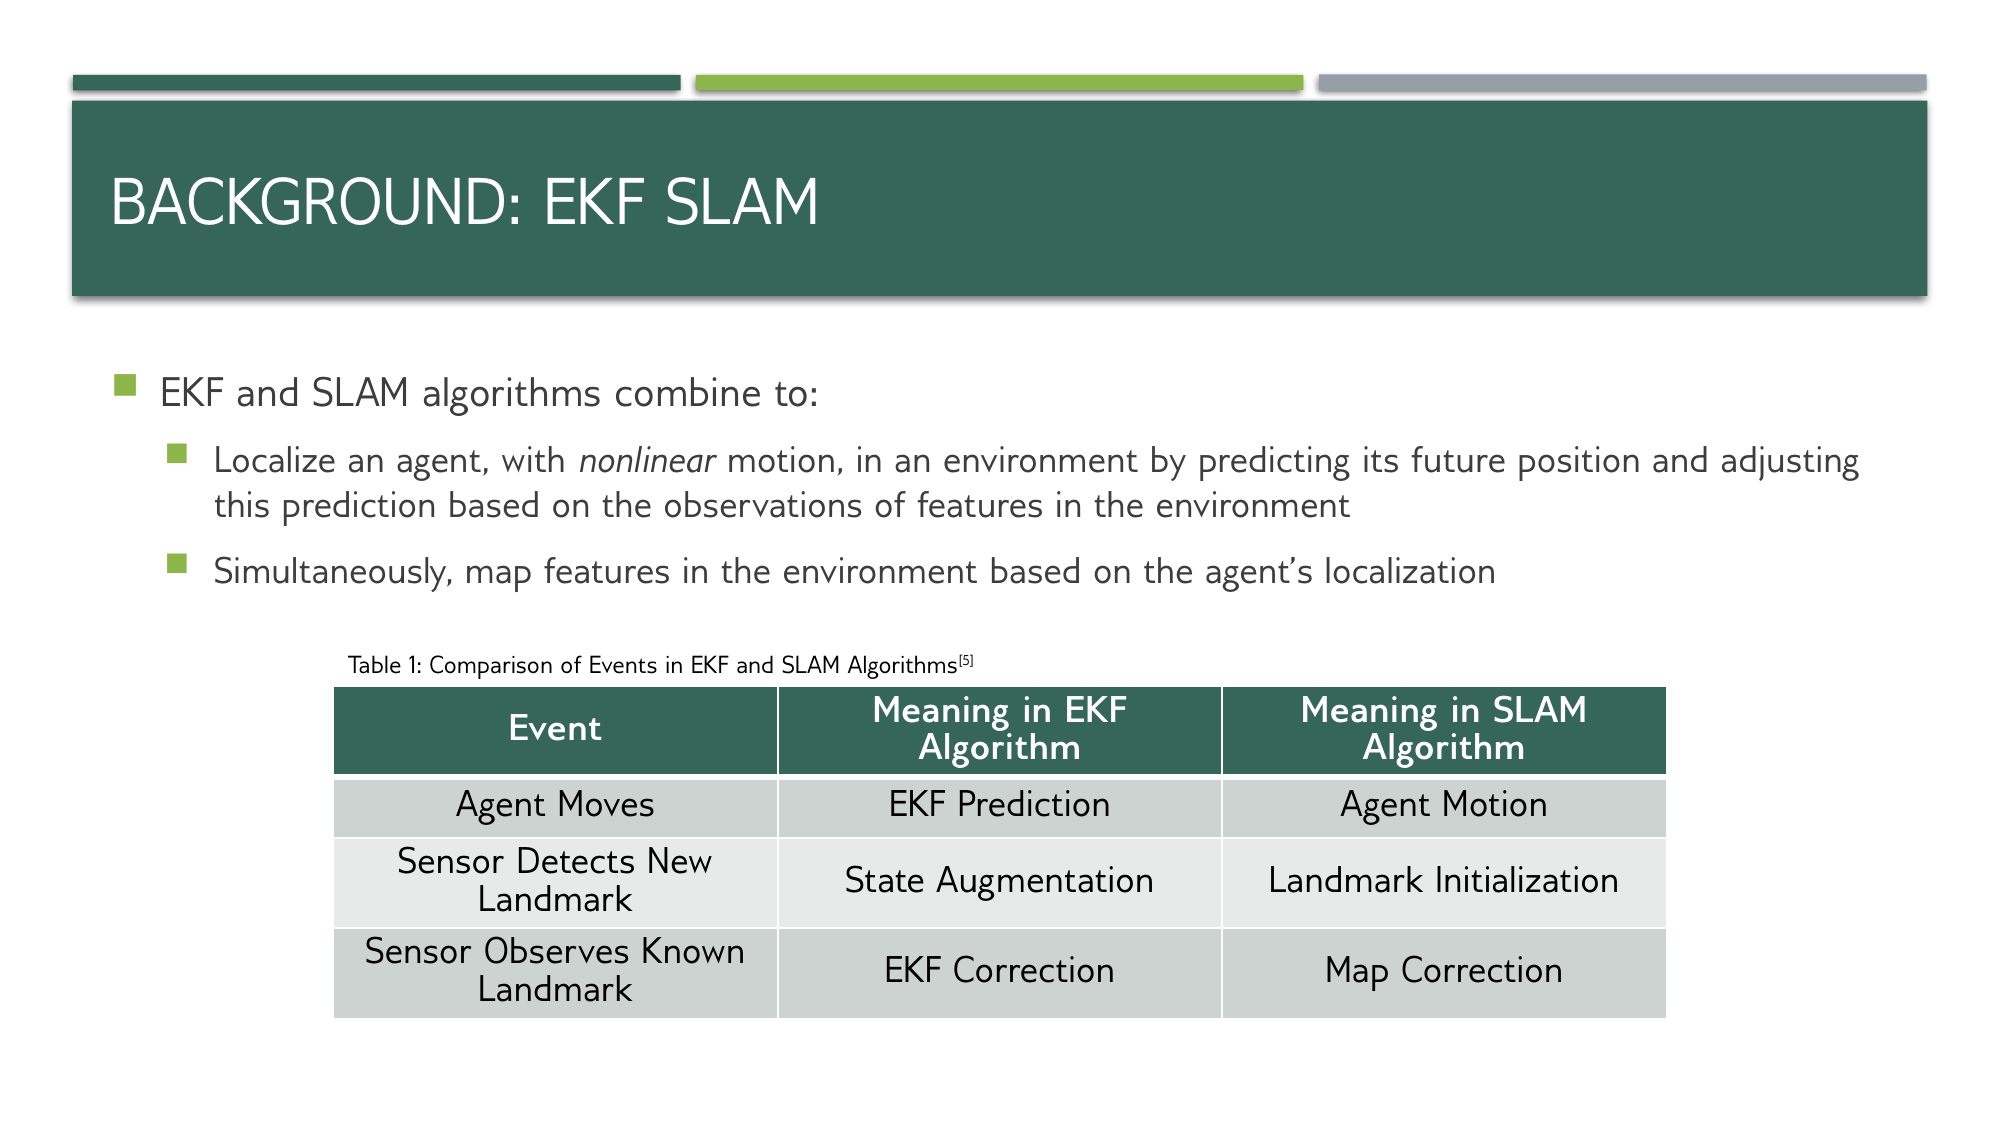

# BACKGROUND: EKF SLAM
EKF and SLAM algorithms combine to:
Localize an agent, with nonlinear motion, in an environment by predicting its future position and adjusting this prediction based on the observations of features in the environment
Simultaneously, map features in the environment based on the agent’s localization
Table 1: Comparison of Events in EKF and SLAM Algorithms[5]
| Event | Meaning in EKF Algorithm | Meaning in SLAM Algorithm |
| --- | --- | --- |
| Agent Moves | EKF Prediction | Agent Motion |
| Sensor Detects New Landmark | State Augmentation | Landmark Initialization |
| Sensor Observes Known Landmark | EKF Correction | Map Correction |